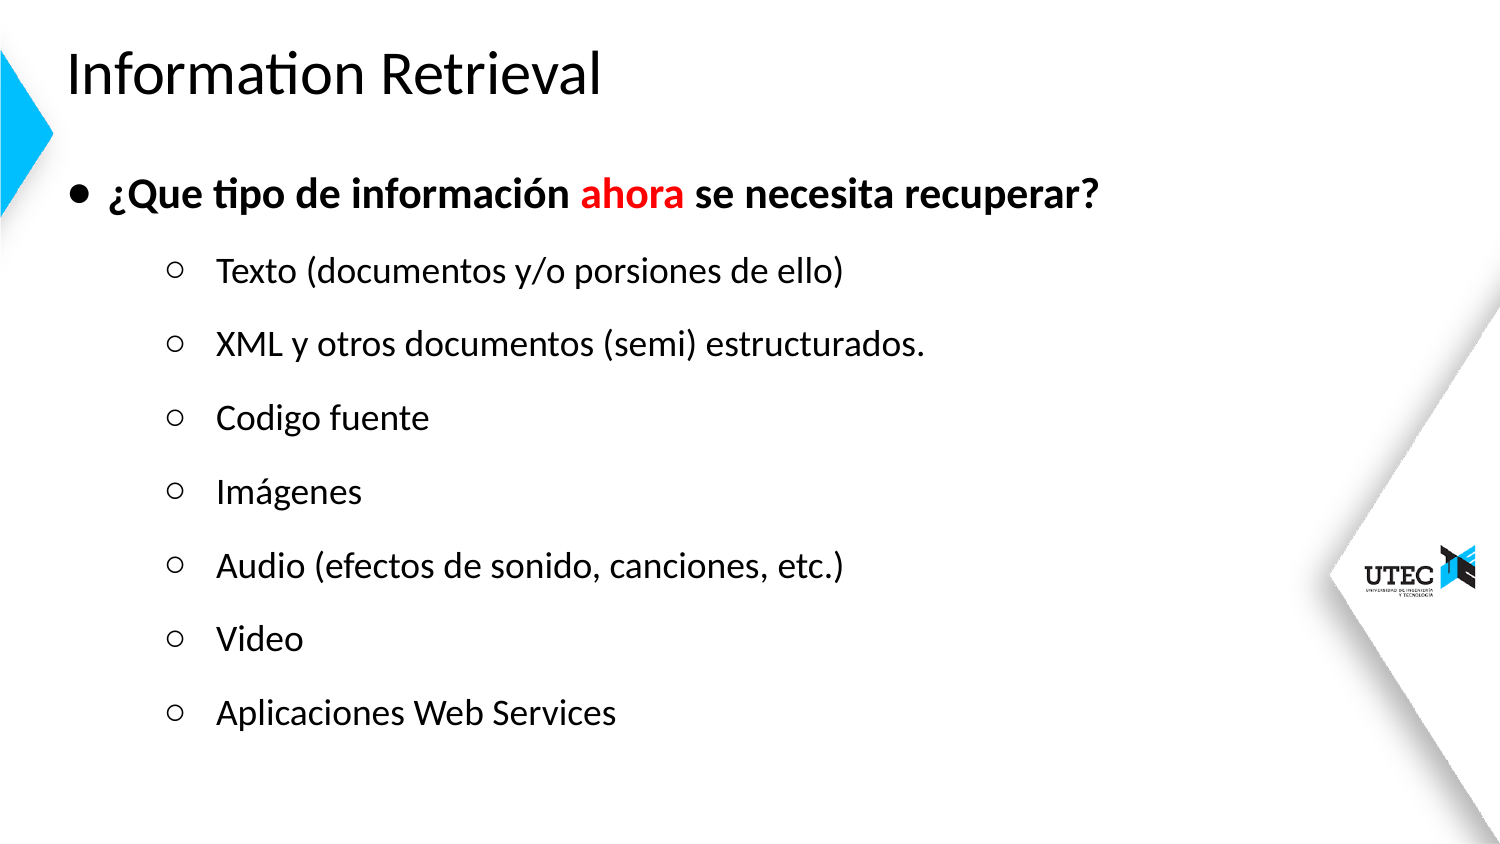

# Information Retrieval
¿Que tipo de información ahora se necesita recuperar?
Texto (documentos y/o porsiones de ello)
XML y otros documentos (semi) estructurados.
Codigo fuente
Imágenes
Audio (efectos de sonido, canciones, etc.)
Video
Aplicaciones Web Services